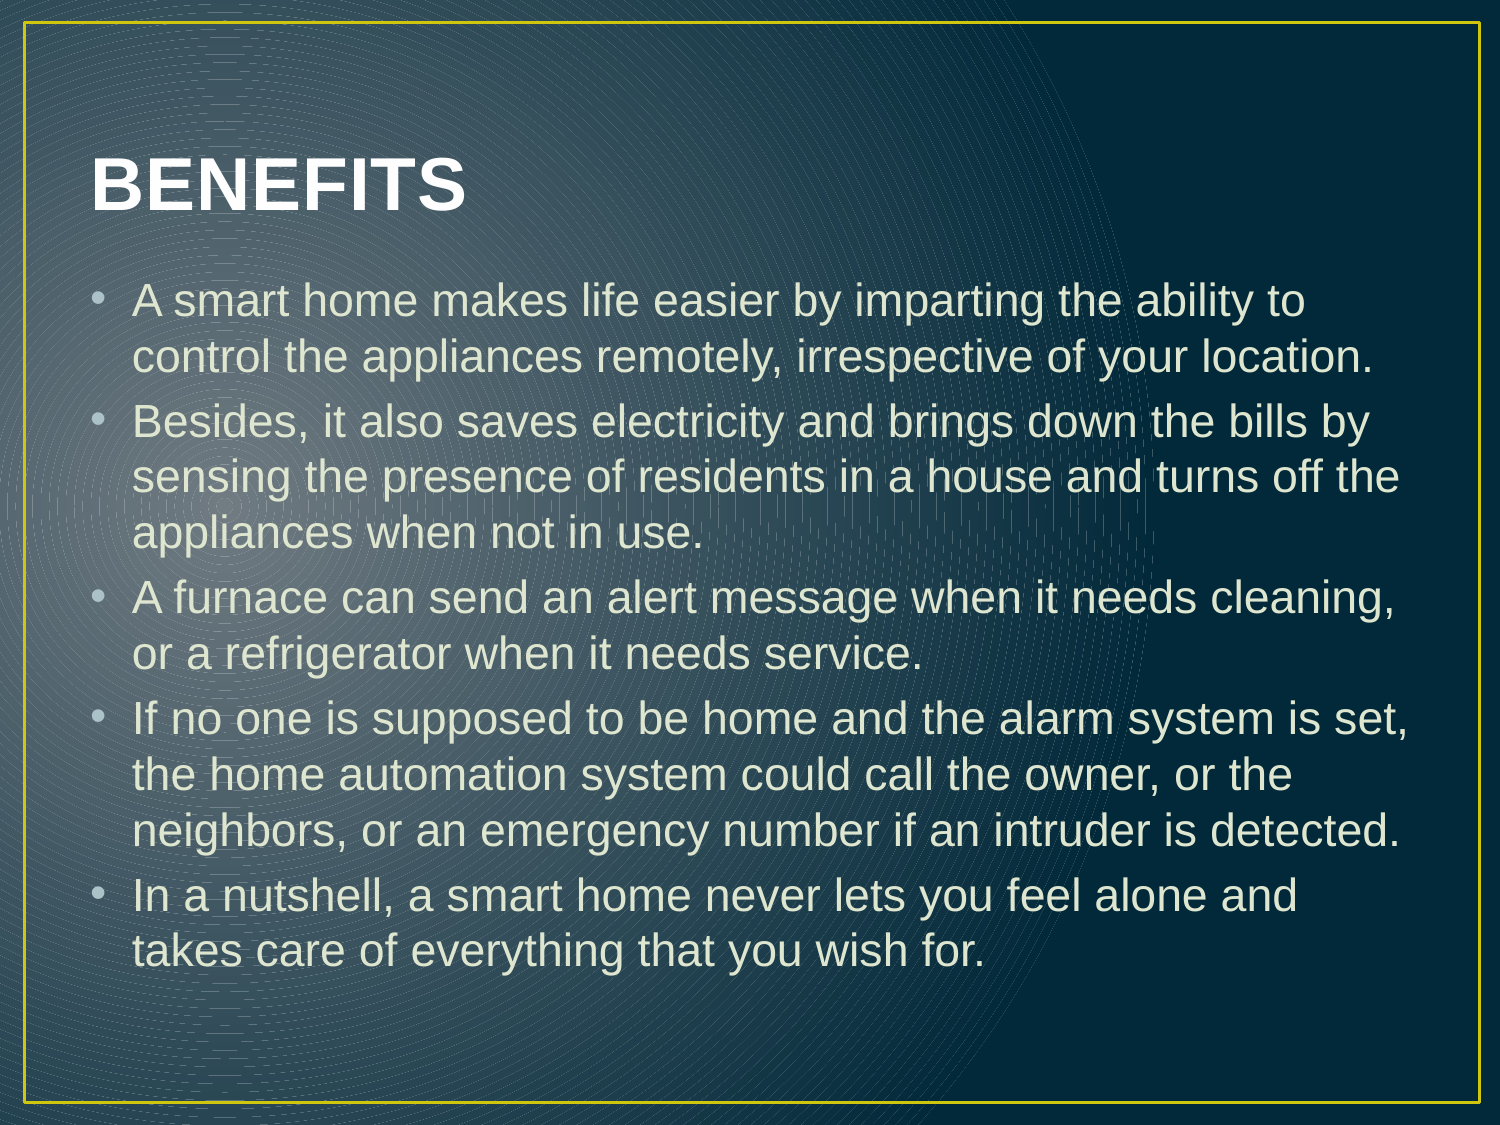

# BENEFITS
A smart home makes life easier by imparting the ability to control the appliances remotely, irrespective of your location.
Besides, it also saves electricity and brings down the bills by sensing the presence of residents in a house and turns off the appliances when not in use.
A furnace can send an alert message when it needs cleaning, or a refrigerator when it needs service.
If no one is supposed to be home and the alarm system is set, the home automation system could call the owner, or the neighbors, or an emergency number if an intruder is detected.
In a nutshell, a smart home never lets you feel alone and takes care of everything that you wish for.